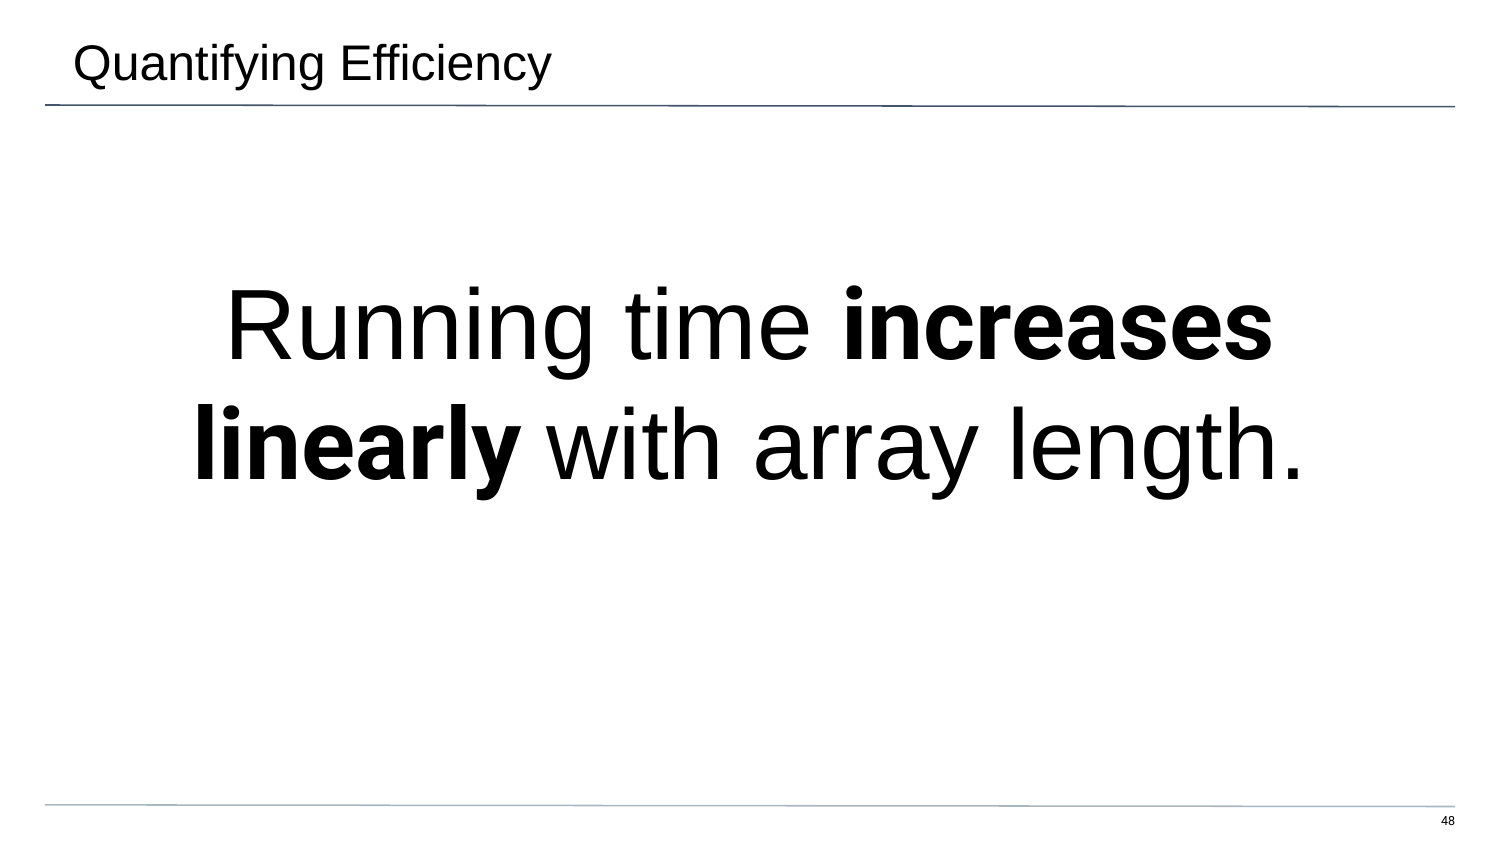

# Quantifying Efficiency
Running time increases linearly with array length.